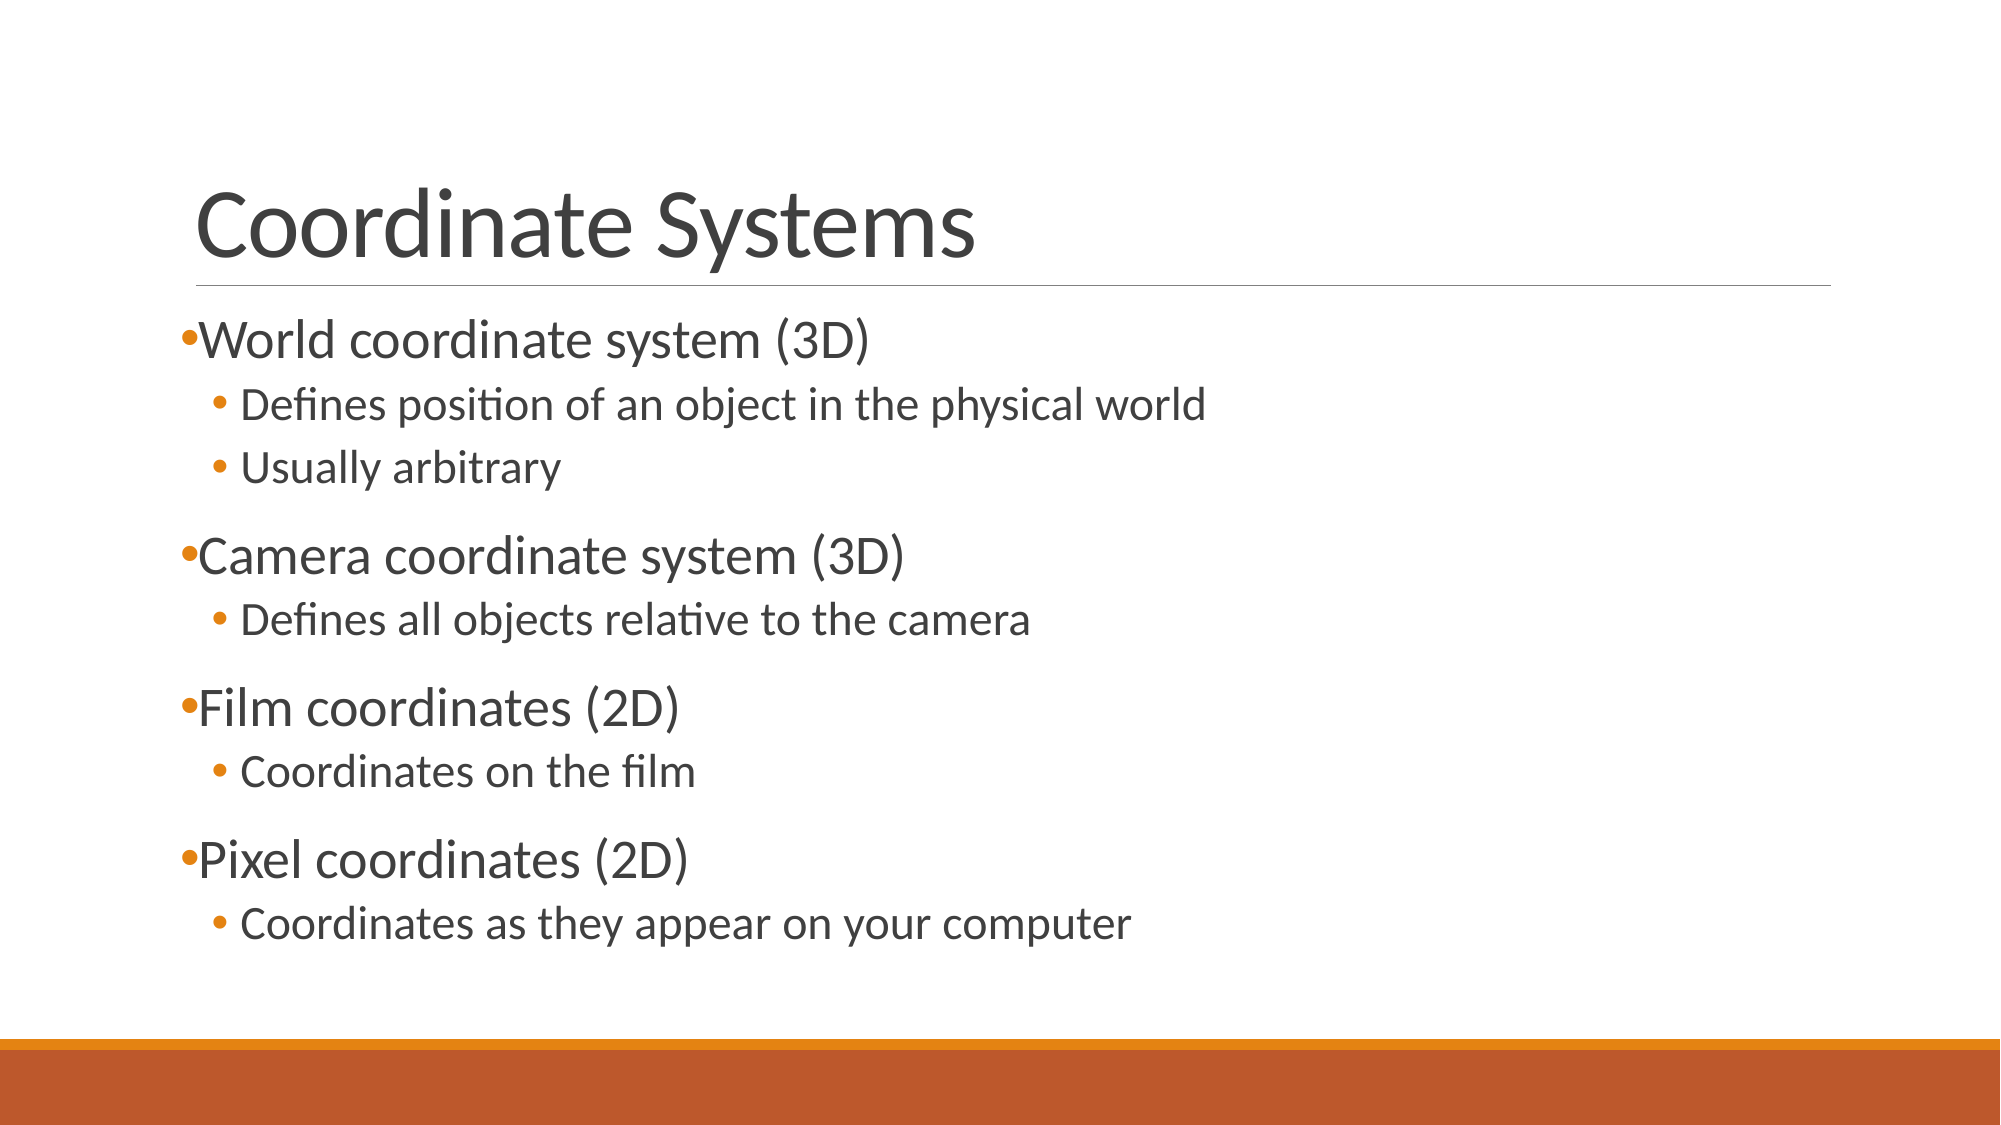

# Coordinate Systems
World coordinate system (3D)
Defines position of an object in the physical world
Usually arbitrary
Camera coordinate system (3D)
Defines all objects relative to the camera
Film coordinates (2D)
Coordinates on the film
Pixel coordinates (2D)
Coordinates as they appear on your computer